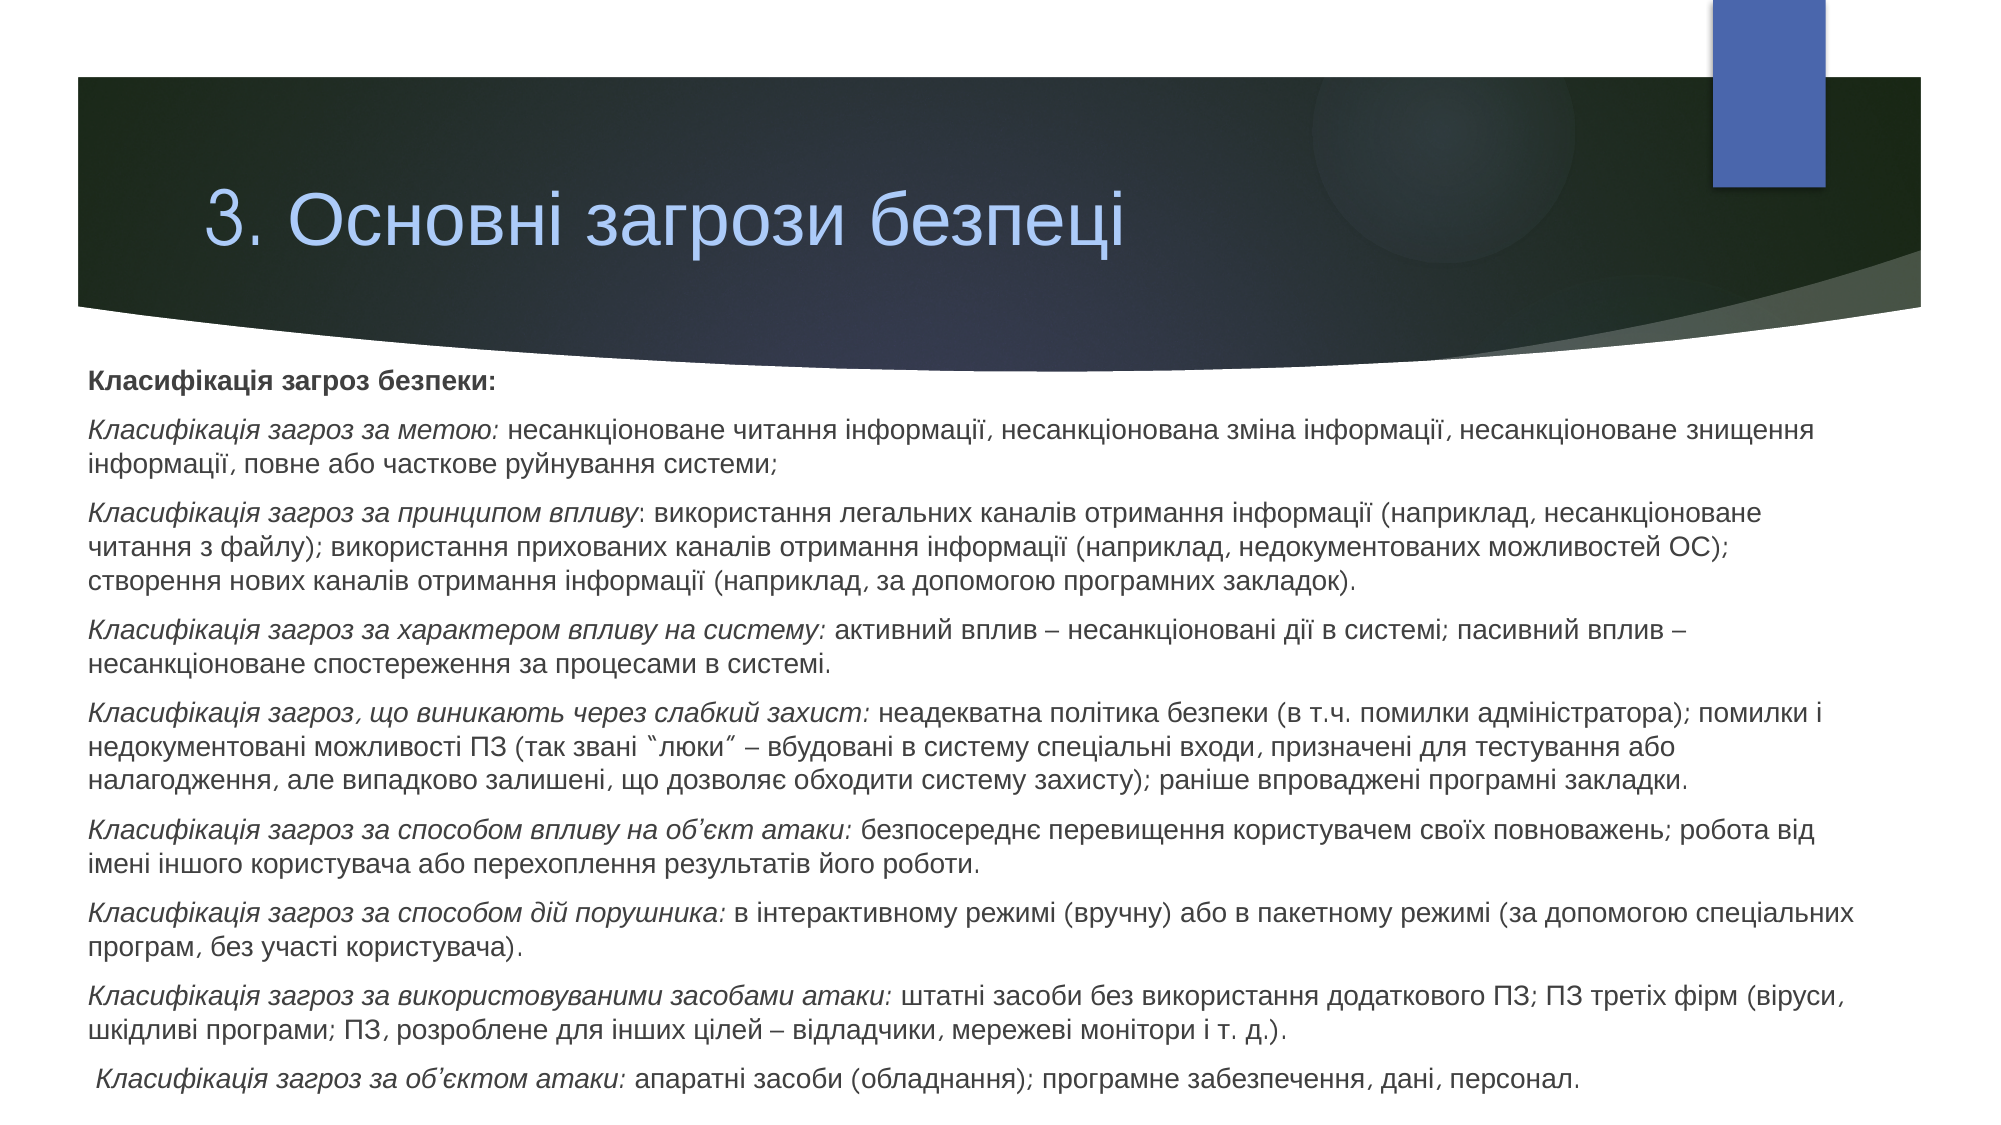

# 3. Основні загрози безпеці
Класифікація загроз безпеки:
Класифікація загроз за метою: несанкціоноване читання інформації, несанкціонована зміна інформації, несанкціоноване знищення інформації, повне або часткове руйнування системи;
Класифікація загроз за принципом впливу: використання легальних каналів отримання інформації (наприклад, несанкціоноване читання з файлу); використання прихованих каналів отримання інформації (наприклад, недокументованих можливостей ОС); створення нових каналів отримання інформації (наприклад, за допомогою програмних закладок).
Класифікація загроз за характером впливу на систему: активний вплив – несанкціоновані дії в системі; пасивний вплив – несанкціоноване спостереження за процесами в системі.
Класифікація загроз, що виникають через слабкий захист: неадекватна політика безпеки (в т.ч. помилки адміністратора); помилки і недокументовані можливості ПЗ (так звані “люки” – вбудовані в систему спеціальні входи, призначені для тестування або налагодження, але випадково залишені, що дозволяє обходити систему захисту); раніше впроваджені програмні закладки.
Класифікація загроз за способом впливу на обʼєкт атаки: безпосереднє перевищення користувачем своїх повноважень; робота від імені іншого користувача або перехоплення результатів його роботи.
Класифікація загроз за способом дій порушника: в інтерактивному режимі (вручну) або в пакетному режимі (за допомогою спеціальних програм, без участі користувача).
Класифікація загроз за використовуваними засобами атаки: штатні засоби без використання додаткового ПЗ; ПЗ третіх фірм (віруси, шкідливі програми; ПЗ, розроблене для інших цілей – відладчики, мережеві монітори і т. д.).
 Класифікація загроз за обʼєктом атаки: апаратні засоби (обладнання); програмне забезпечення, дані, персонал.